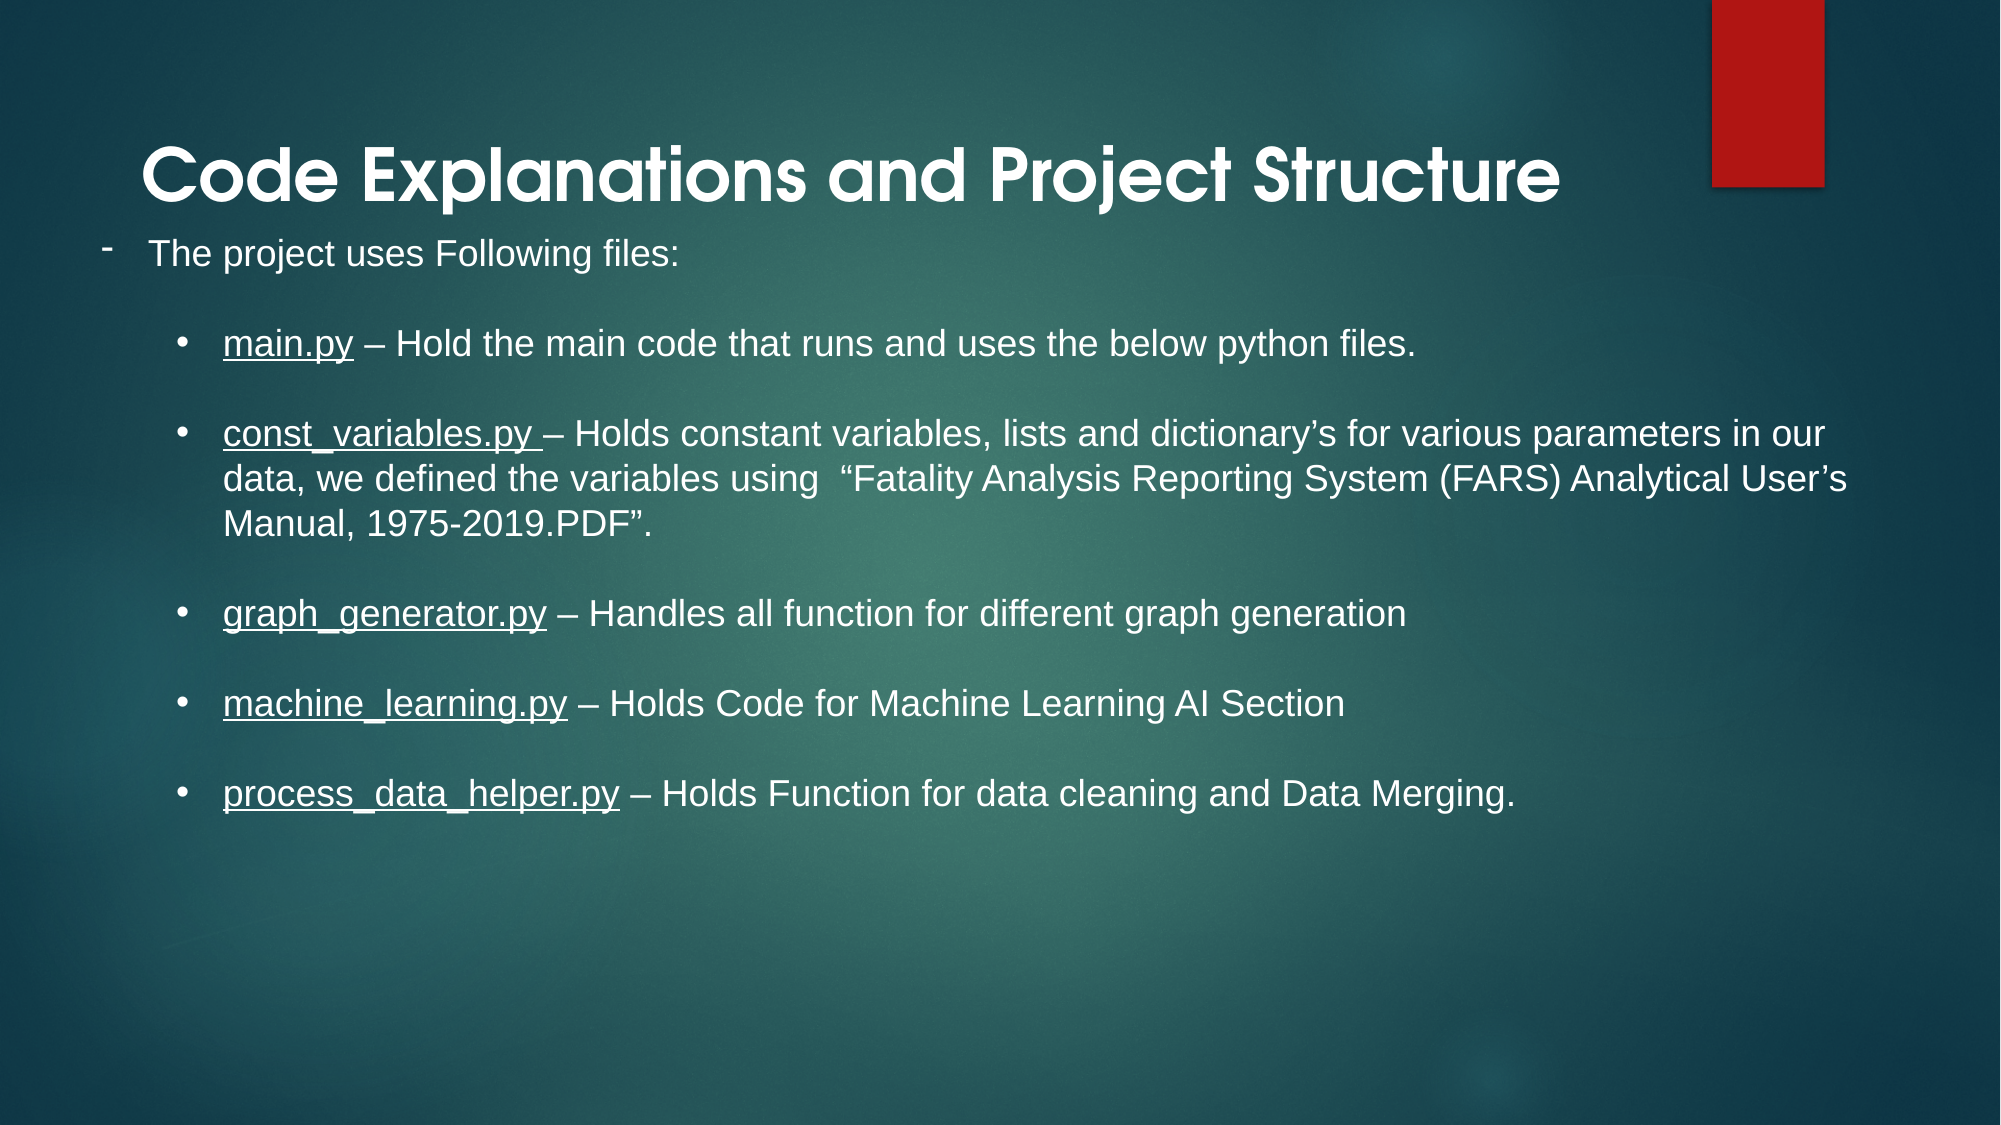

# Code Explanations and Project Structure
The project uses Following files:

main.py – Hold the main code that runs and uses the below python files.

const_variables.py – Holds constant variables, lists and dictionary’s for various parameters in our data, we defined the variables using  “Fatality Analysis Reporting System (FARS) Analytical User’s Manual, 1975-2019.PDF”.

graph_generator.py – Handles all function for different graph generation

machine_learning.py – Holds Code for Machine Learning AI Section

process_data_helper.py – Holds Function for data cleaning and Data Merging.